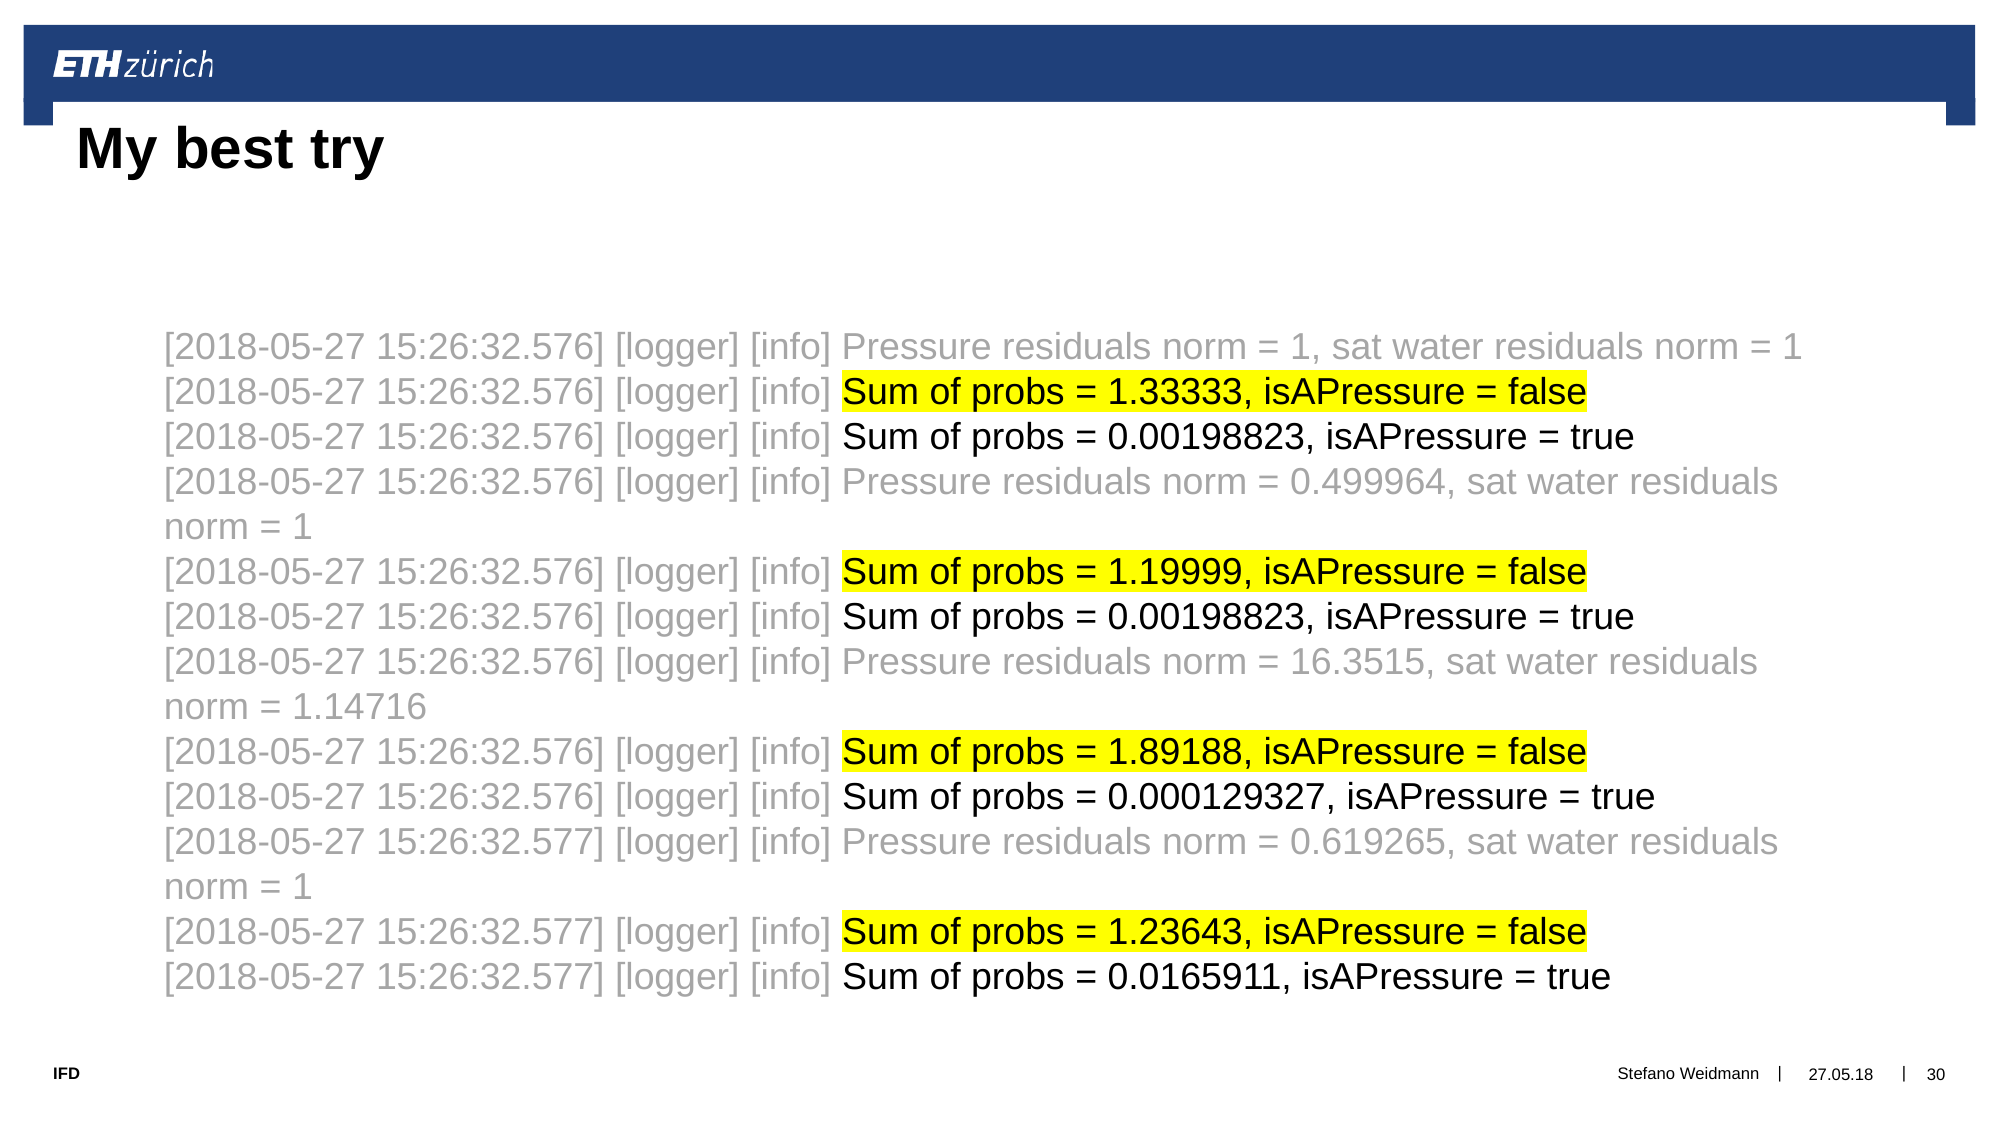

# My best try
[2018-05-27 15:26:32.576] [logger] [info] Pressure residuals norm = 1, sat water residuals norm = 1
[2018-05-27 15:26:32.576] [logger] [info] Sum of probs = 1.33333, isAPressure = false
[2018-05-27 15:26:32.576] [logger] [info] Sum of probs = 0.00198823, isAPressure = true
[2018-05-27 15:26:32.576] [logger] [info] Pressure residuals norm = 0.499964, sat water residuals norm = 1
[2018-05-27 15:26:32.576] [logger] [info] Sum of probs = 1.19999, isAPressure = false
[2018-05-27 15:26:32.576] [logger] [info] Sum of probs = 0.00198823, isAPressure = true
[2018-05-27 15:26:32.576] [logger] [info] Pressure residuals norm = 16.3515, sat water residuals norm = 1.14716
[2018-05-27 15:26:32.576] [logger] [info] Sum of probs = 1.89188, isAPressure = false
[2018-05-27 15:26:32.576] [logger] [info] Sum of probs = 0.000129327, isAPressure = true
[2018-05-27 15:26:32.577] [logger] [info] Pressure residuals norm = 0.619265, sat water residuals norm = 1
[2018-05-27 15:26:32.577] [logger] [info] Sum of probs = 1.23643, isAPressure = false
[2018-05-27 15:26:32.577] [logger] [info] Sum of probs = 0.0165911, isAPressure = true
Stefano Weidmann
27.05.18
30